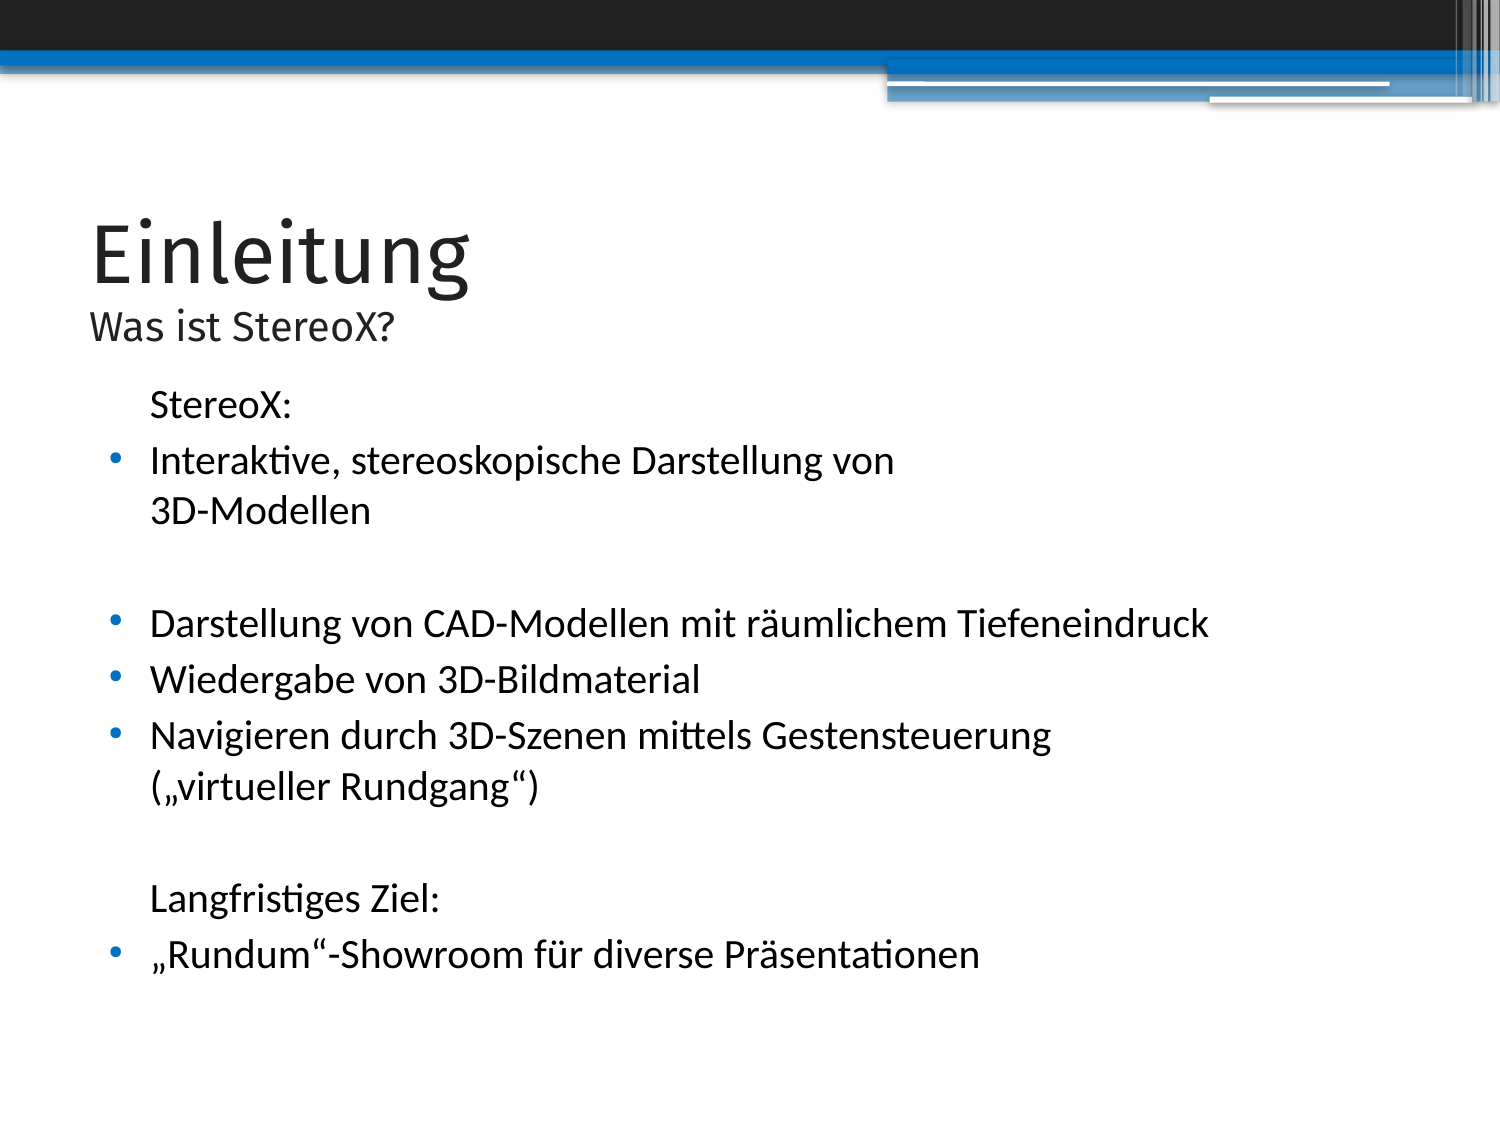

# Einleitung Was ist StereoX?
StereoX:
Interaktive, stereoskopische Darstellung von
3D-Modellen

Darstellung von CAD-Modellen mit räumlichem Tiefeneindruck
Wiedergabe von 3D-Bildmaterial
Navigieren durch 3D-Szenen mittels Gestensteuerung
(„virtueller Rundgang“)

Langfristiges Ziel:
„Rundum“-Showroom für diverse Präsentationen